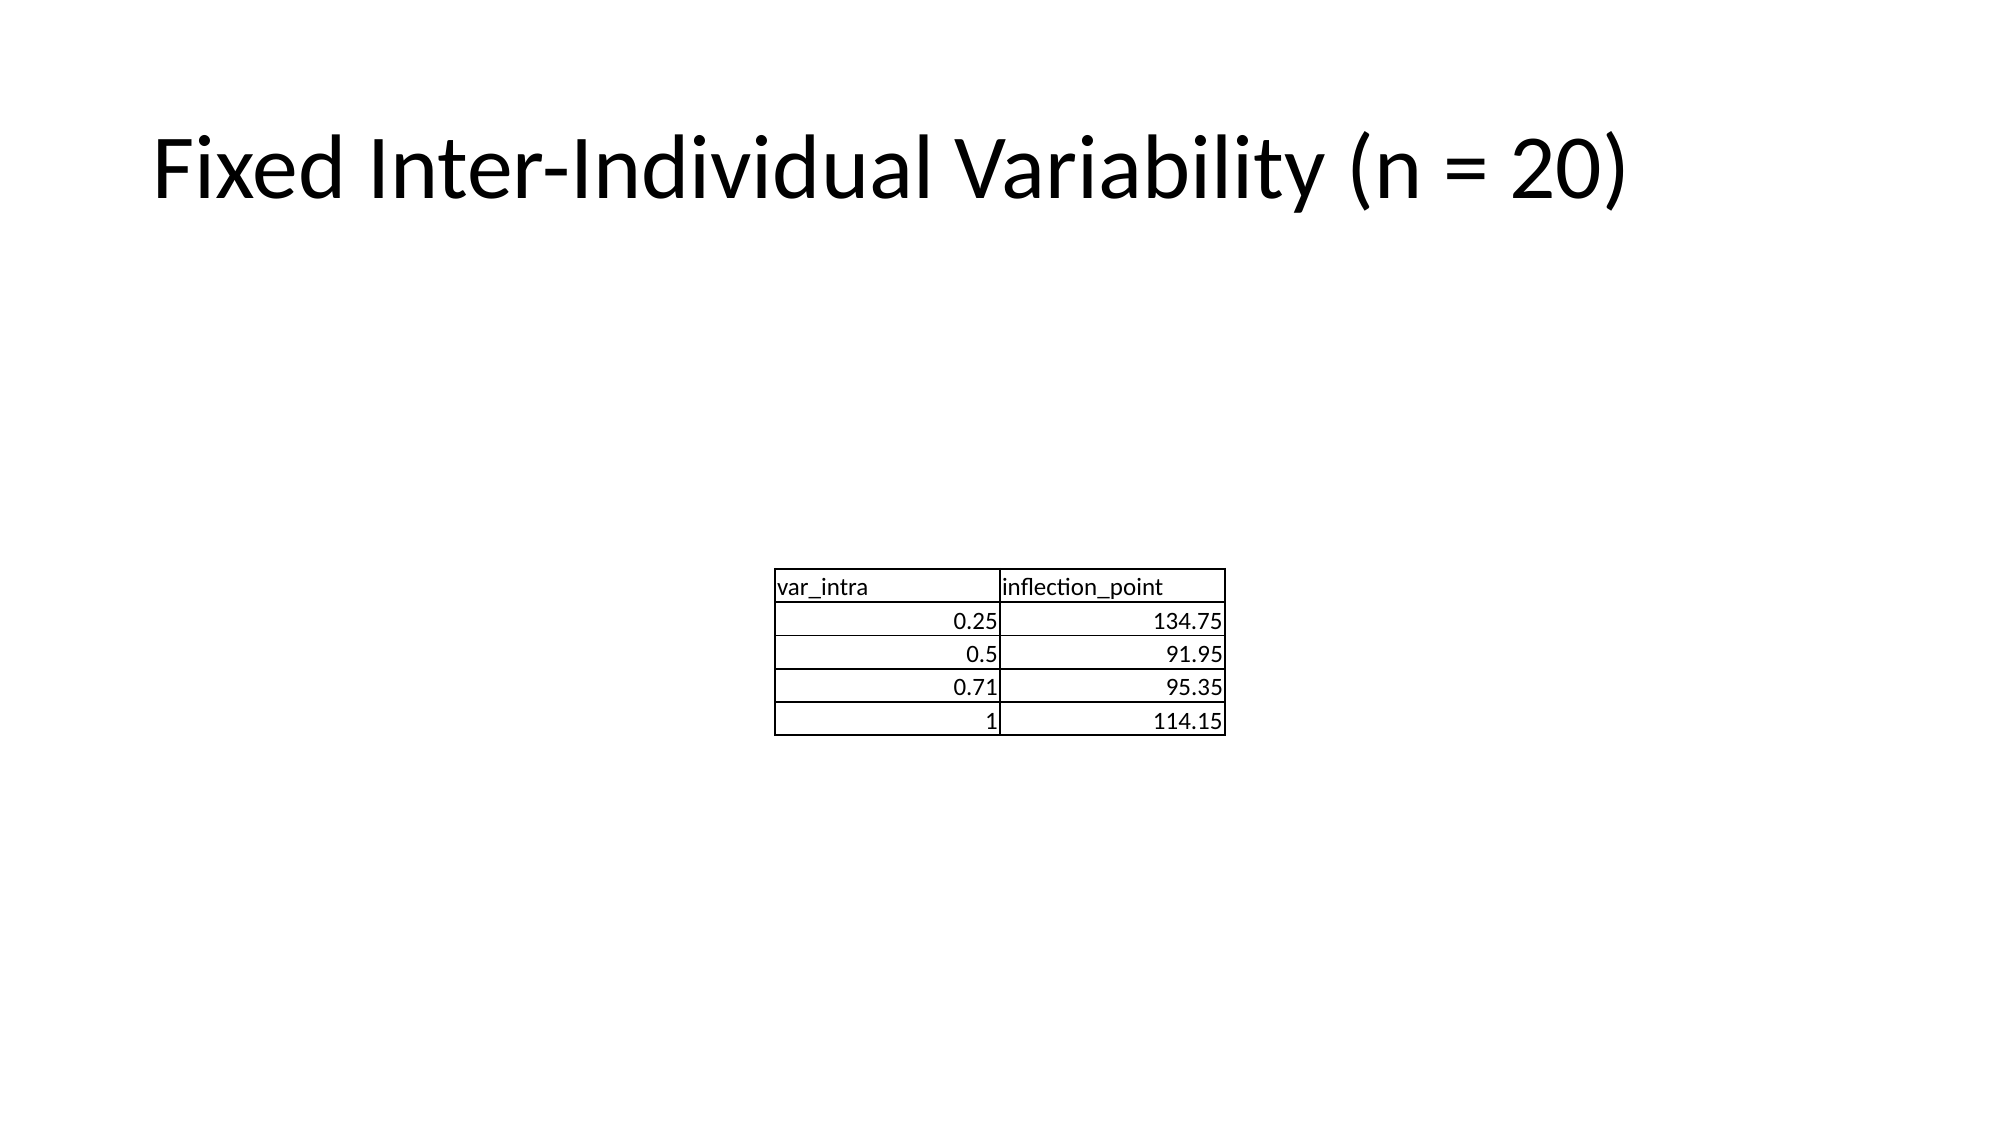

# Fixed Inter-Individual Variability (n = 20)
| var\_intra | inflection\_point |
| --- | --- |
| 0.25 | 134.75 |
| 0.5 | 91.95 |
| 0.71 | 95.35 |
| 1 | 114.15 |